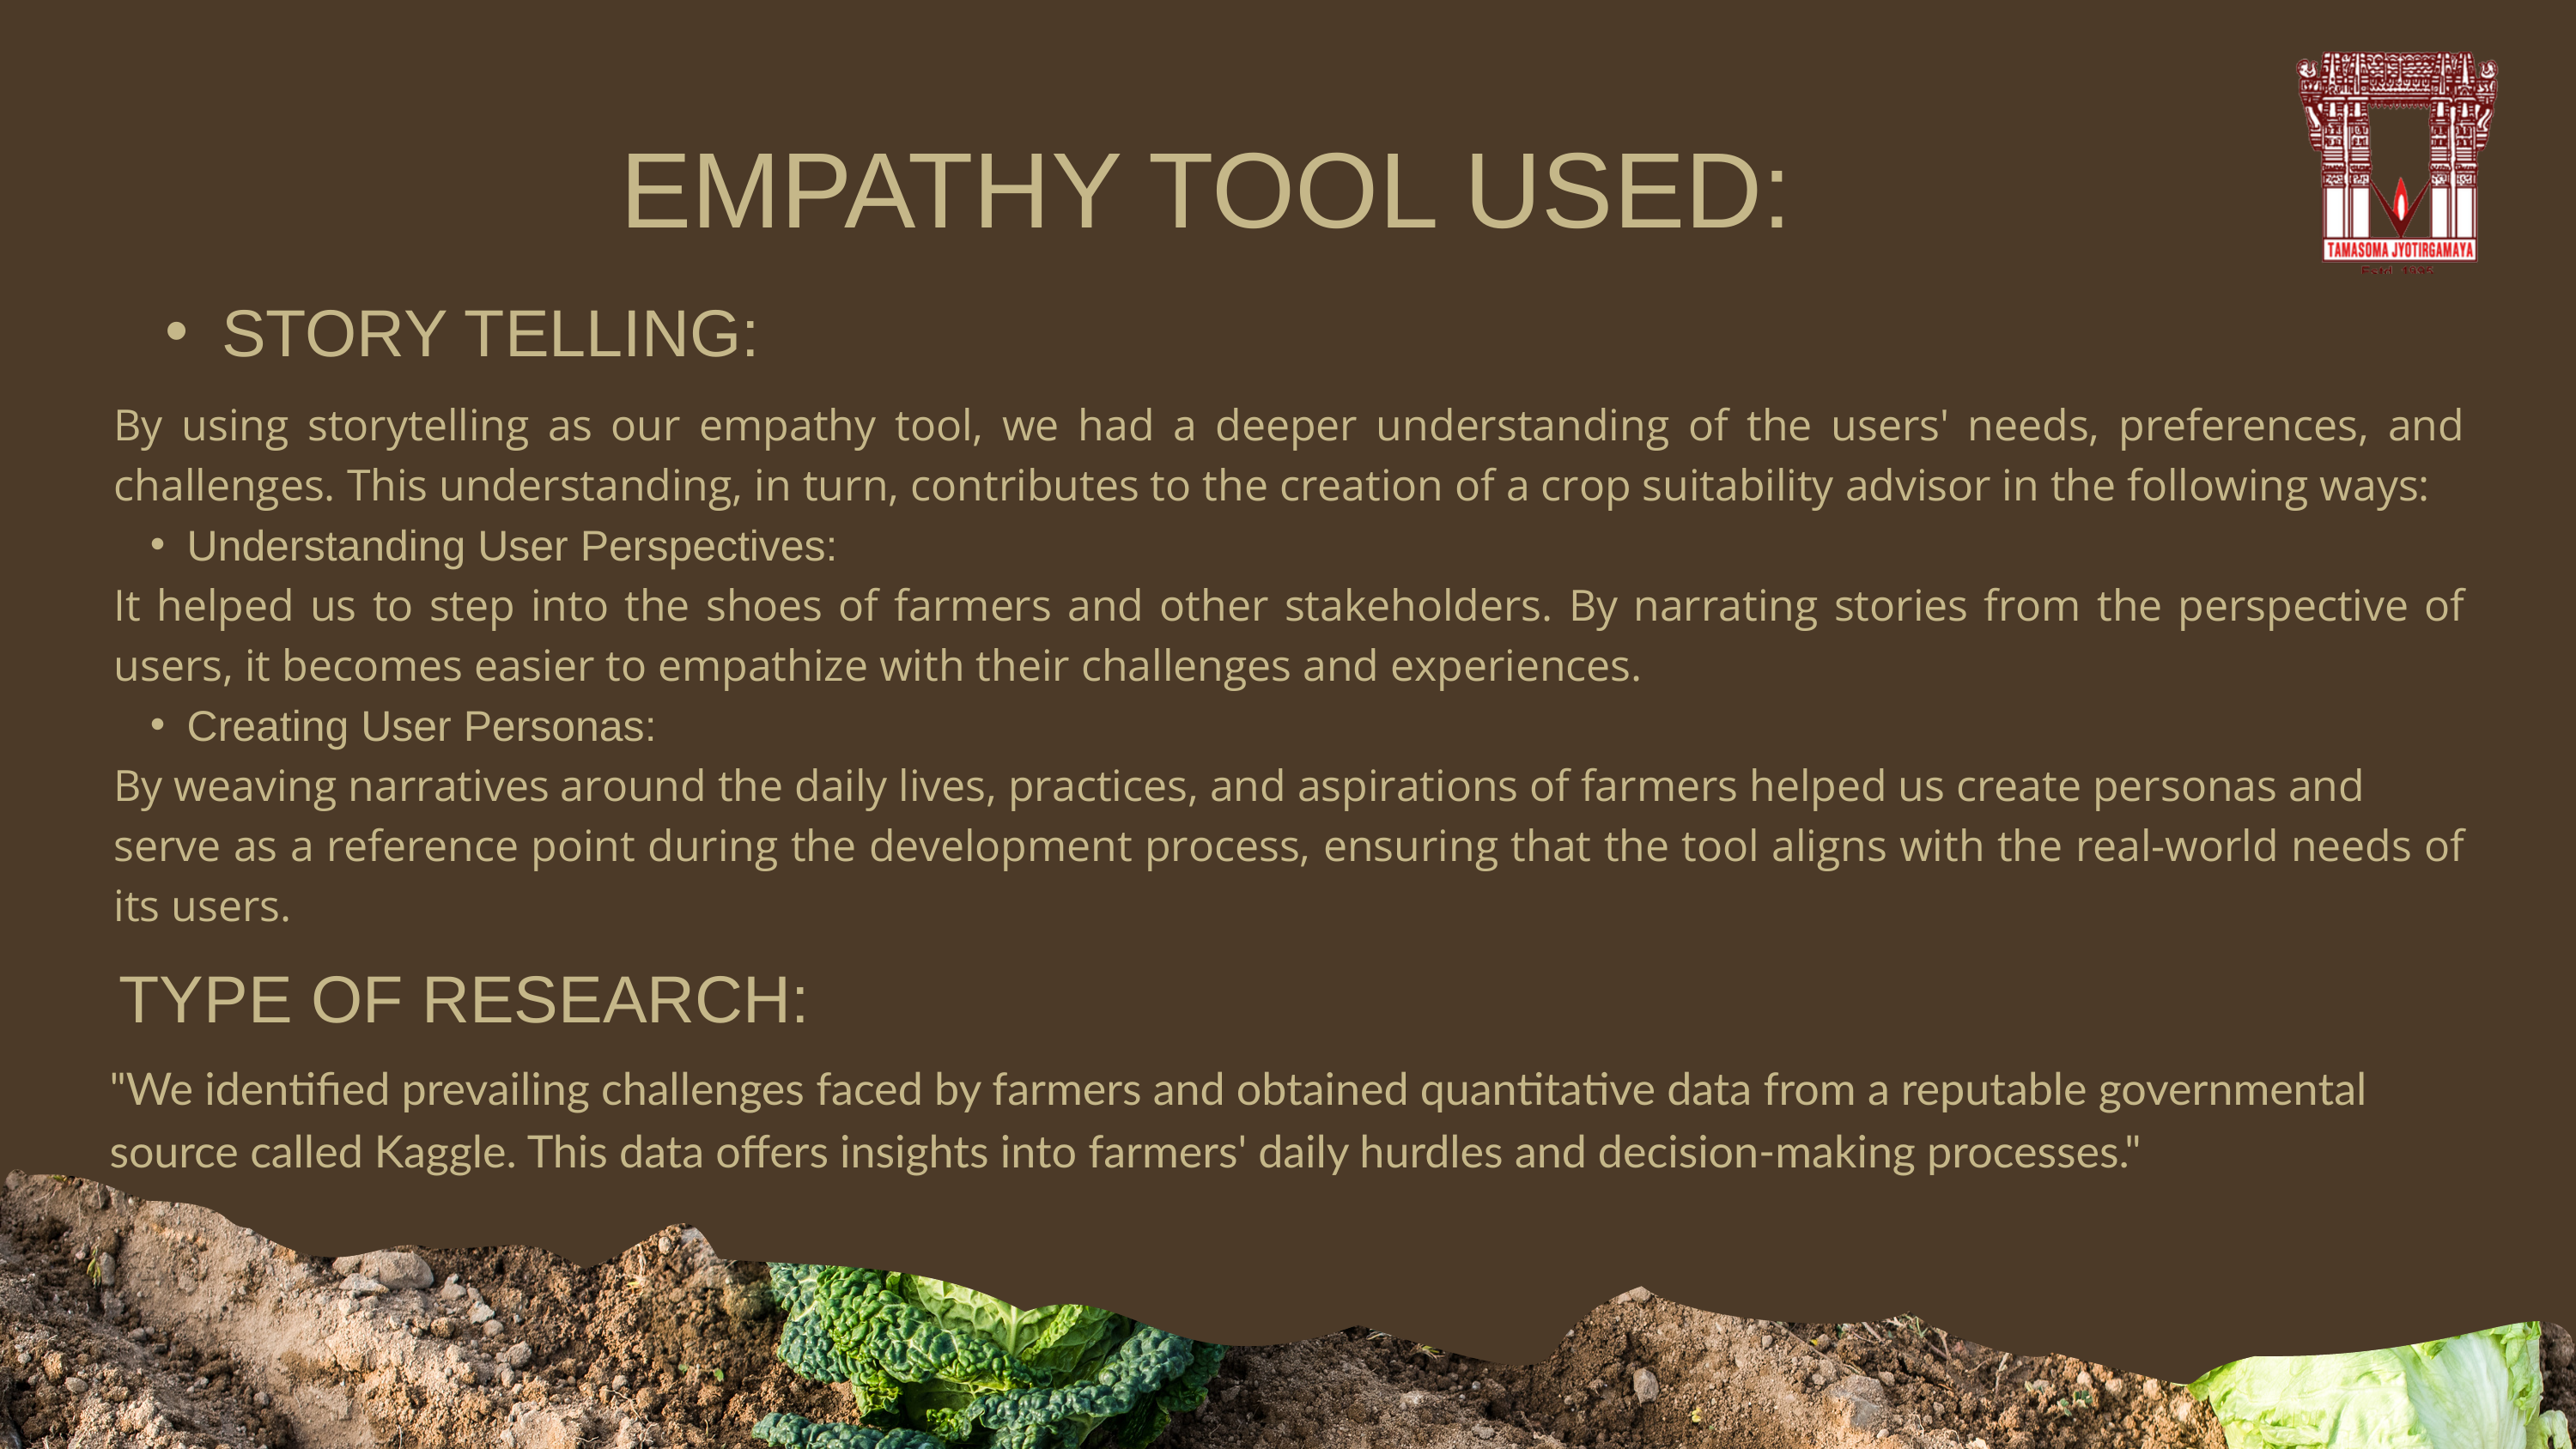

EMPATHY TOOL USED:
STORY TELLING:
By using storytelling as our empathy tool, we had a deeper understanding of the users' needs, preferences, and challenges. This understanding, in turn, contributes to the creation of a crop suitability advisor in the following ways:
Understanding User Perspectives:
It helped us to step into the shoes of farmers and other stakeholders. By narrating stories from the perspective of users, it becomes easier to empathize with their challenges and experiences.
Creating User Personas:
By weaving narratives around the daily lives, practices, and aspirations of farmers helped us create personas and
serve as a reference point during the development process, ensuring that the tool aligns with the real-world needs of its users.

"We identified prevailing challenges faced by farmers and obtained quantitative data from a reputable governmental source called Kaggle. This data offers insights into farmers' daily hurdles and decision-making processes."
TYPE OF RESEARCH: